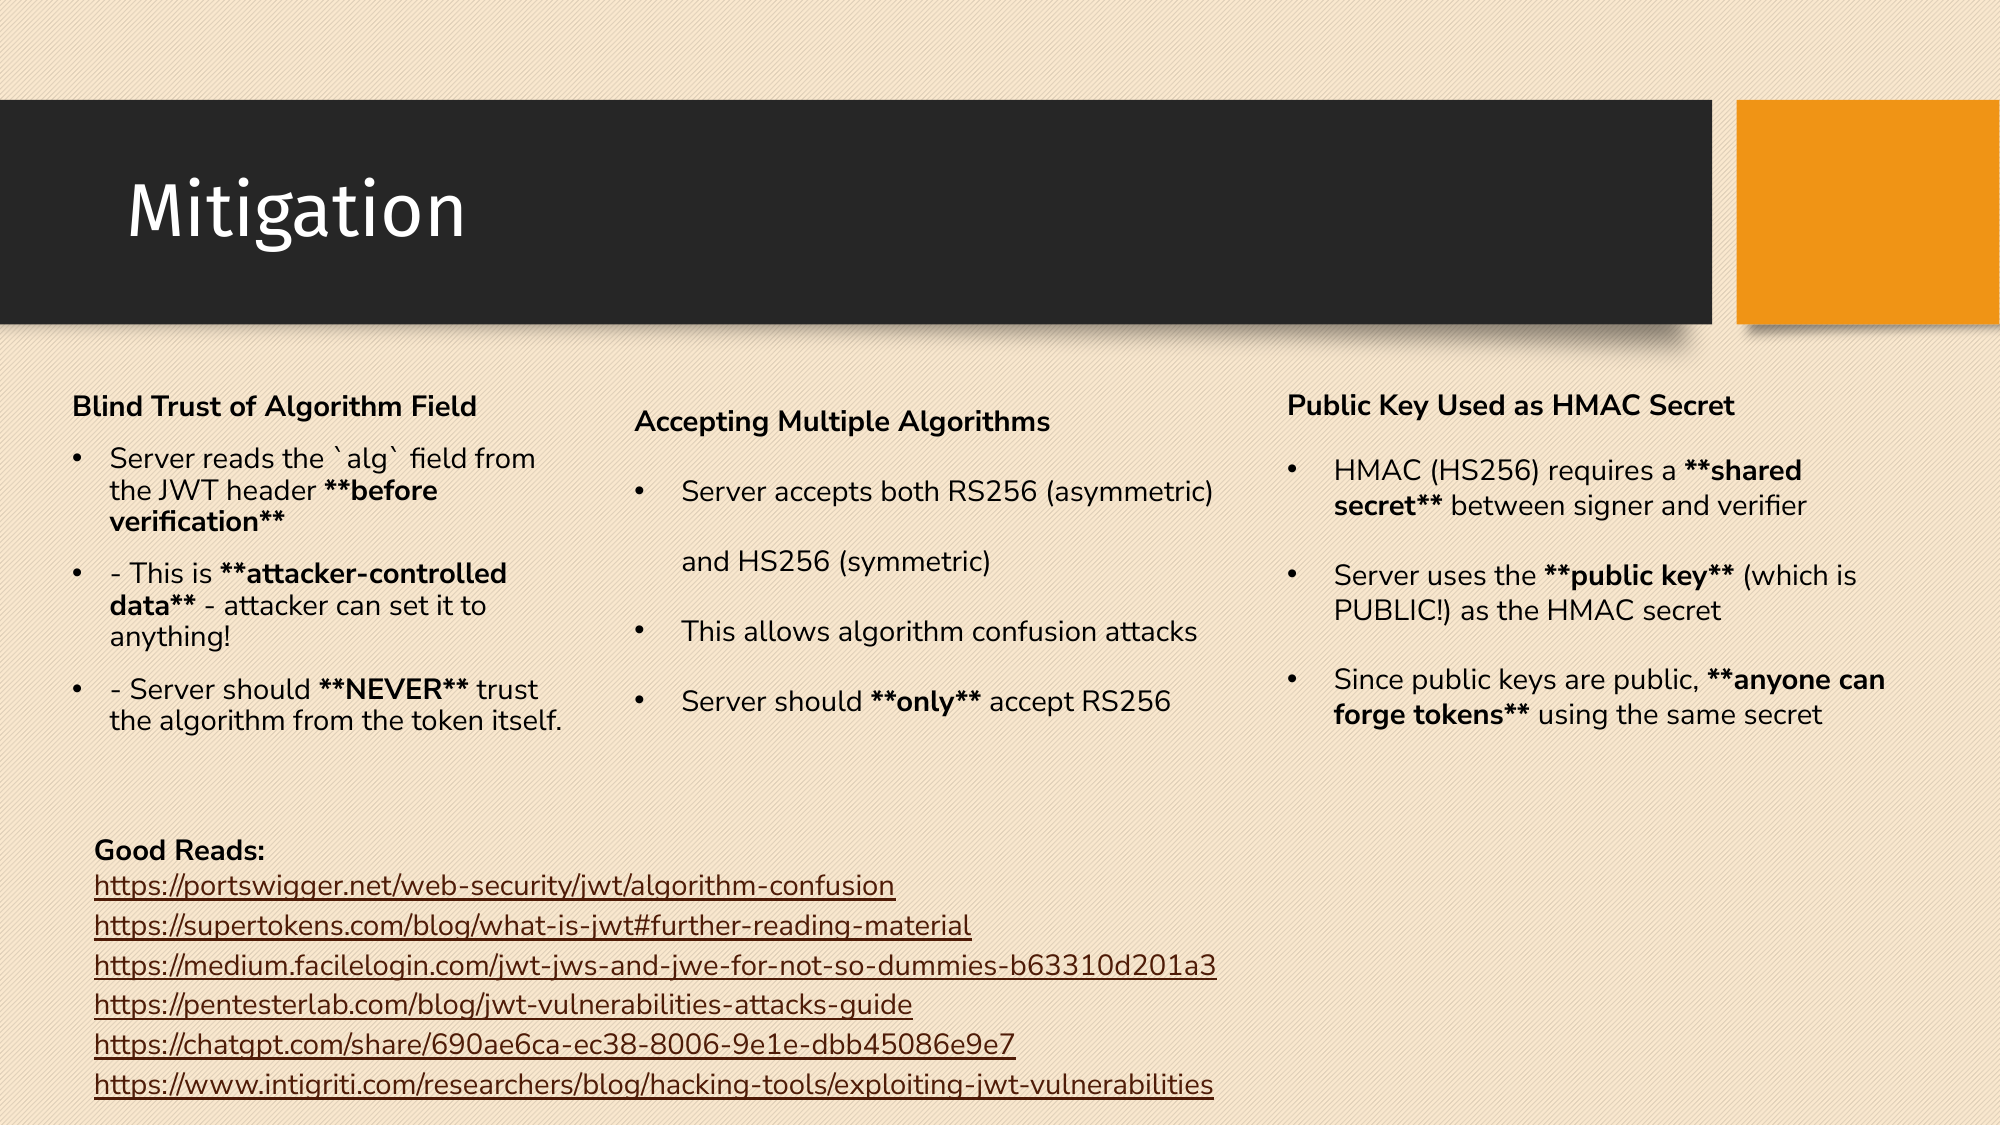

# Mitigation
Blind Trust of Algorithm Field
Server reads the `alg` field from the JWT header **before verification**
- This is **attacker-controlled data** - attacker can set it to anything!
- Server should **NEVER** trust the algorithm from the token itself.
Public Key Used as HMAC Secret

HMAC (HS256) requires a **shared secret** between signer and verifier

Server uses the **public key** (which is PUBLIC!) as the HMAC secret

Since public keys are public, **anyone can forge tokens** using the same secret
Accepting Multiple Algorithms
Server accepts both RS256 (asymmetric) and HS256 (symmetric)
This allows algorithm confusion attacks
Server should **only** accept RS256
Good Reads:
https://portswigger.net/web-security/jwt/algorithm-confusion
https://supertokens.com/blog/what-is-jwt#further-reading-material
https://medium.facilelogin.com/jwt-jws-and-jwe-for-not-so-dummies-b63310d201a3
https://pentesterlab.com/blog/jwt-vulnerabilities-attacks-guide
https://chatgpt.com/share/690ae6ca-ec38-8006-9e1e-dbb45086e9e7
https://www.intigriti.com/researchers/blog/hacking-tools/exploiting-jwt-vulnerabilities